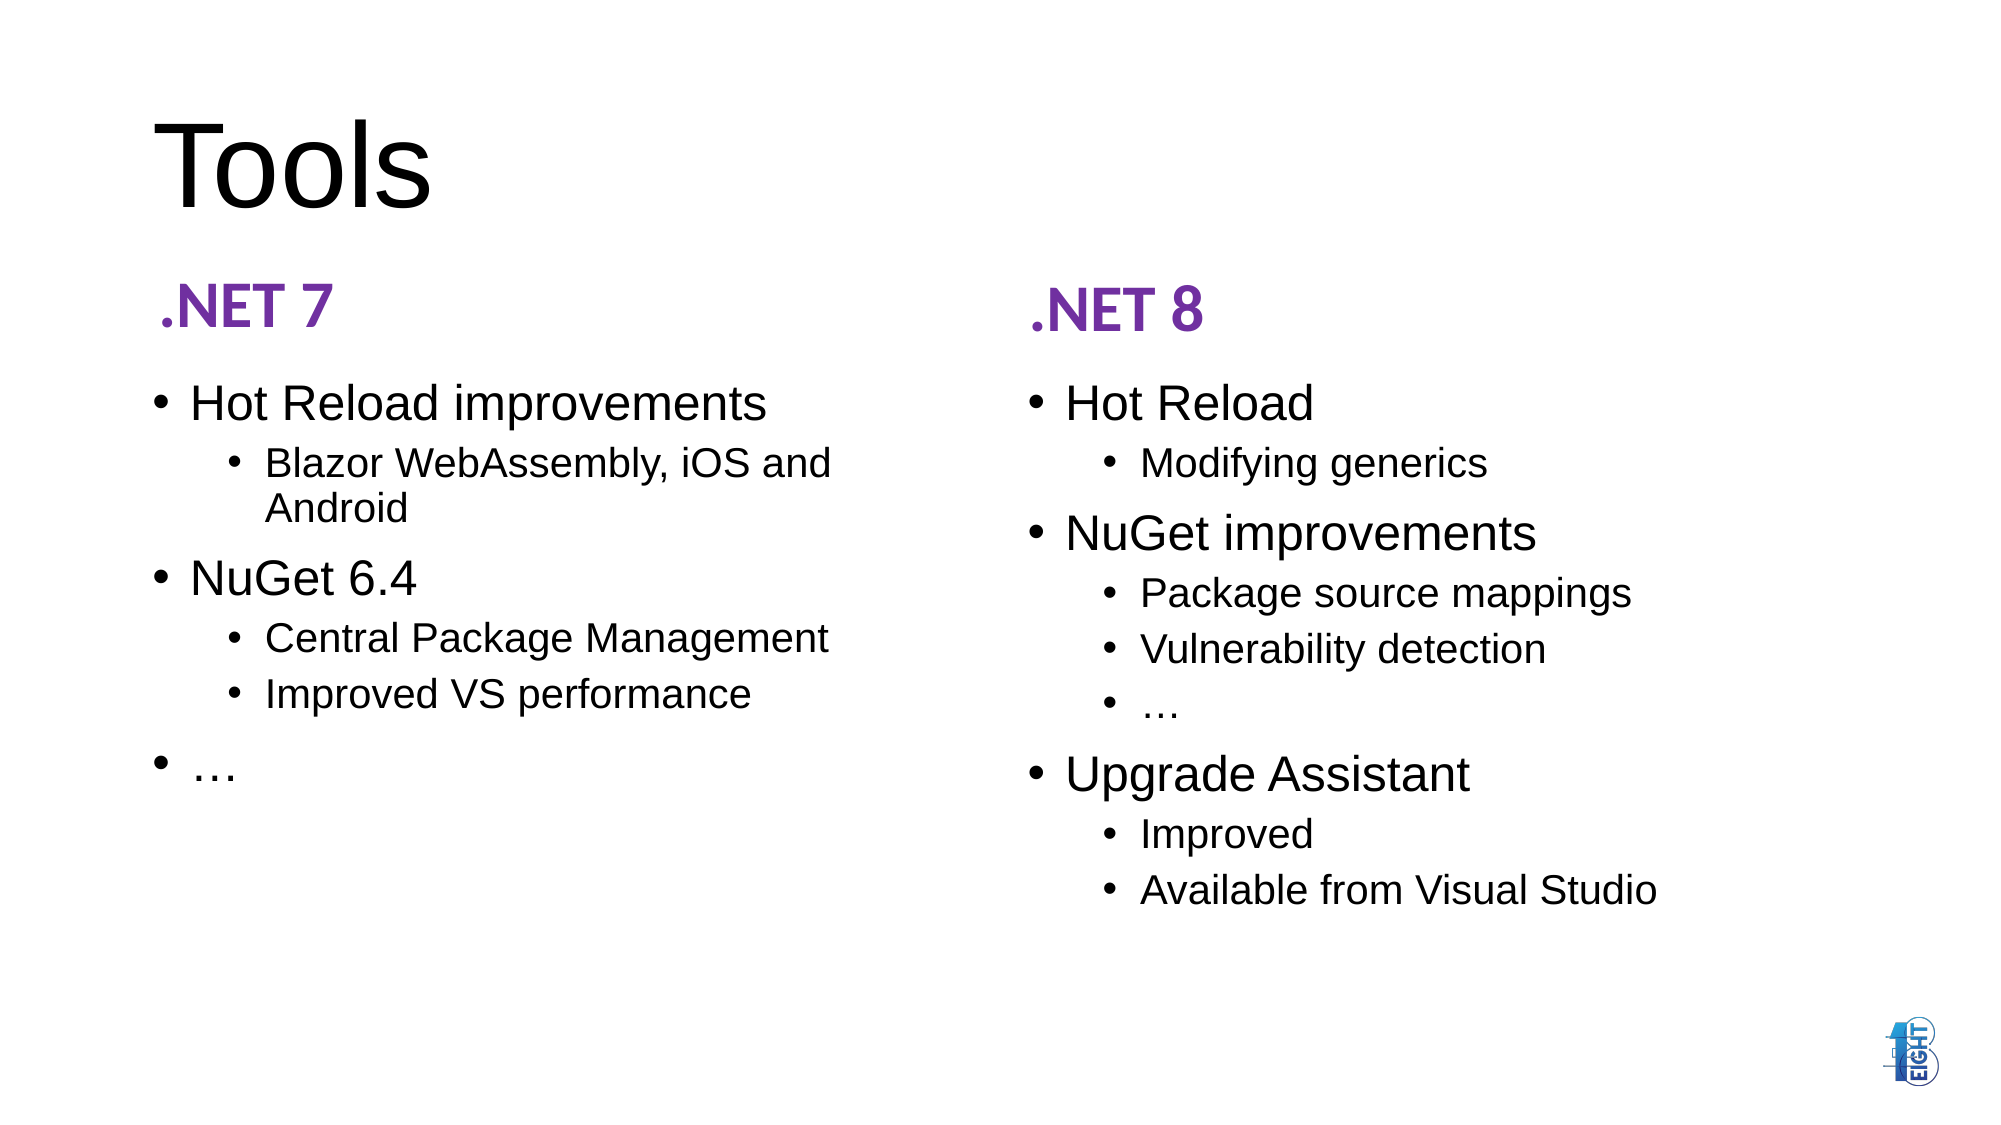

# Tools
.NET 7
.NET 8
Hot Reload improvements
Blazor WebAssembly, iOS and Android
NuGet 6.4
Central Package Management
Improved VS performance
…
Hot Reload
Modifying generics
NuGet improvements
Package source mappings
Vulnerability detection
…
Upgrade Assistant
Improved
Available from Visual Studio